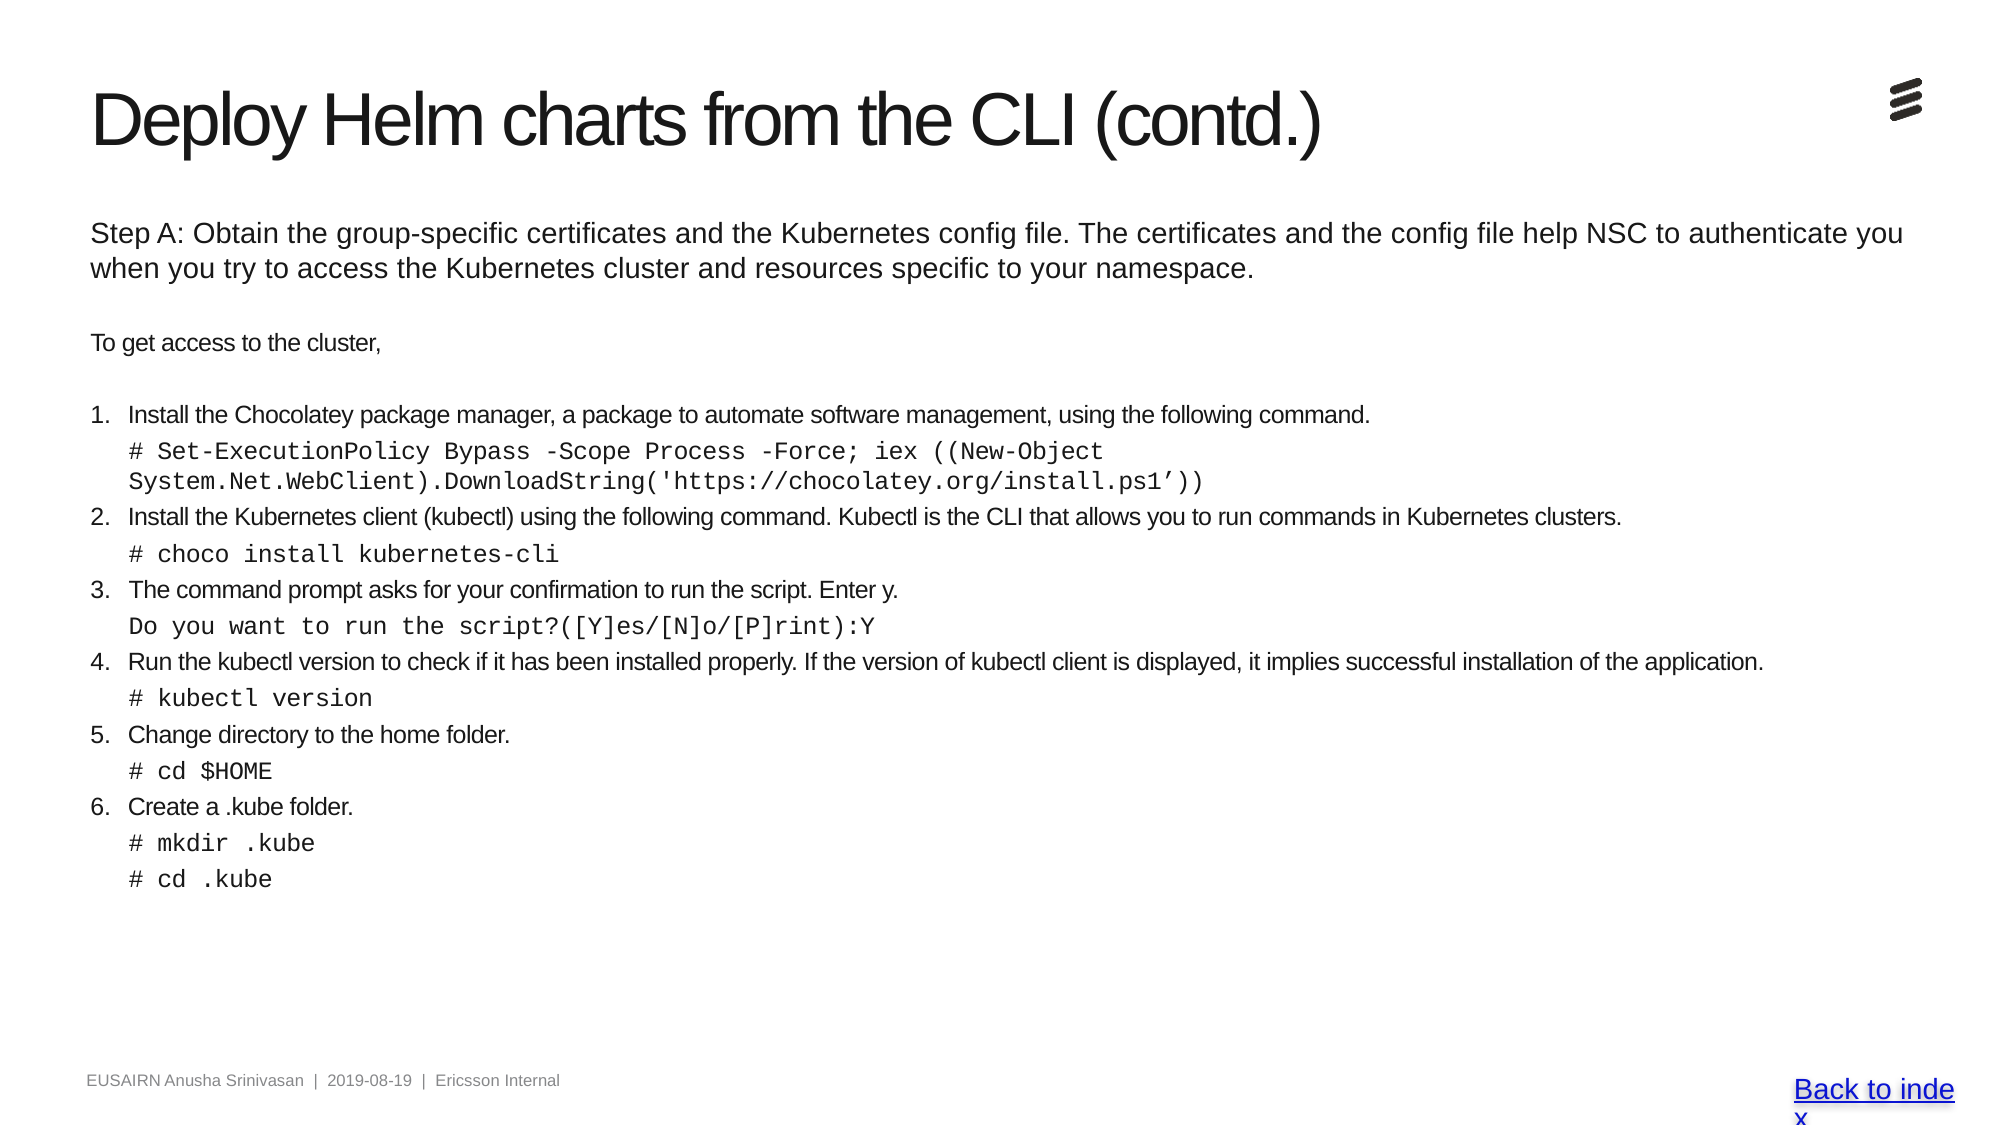

# Deploy Helm charts from the CLI (contd.)
Step A: Obtain the group-specific certificates and the Kubernetes config file. The certificates and the config file help NSC to authenticate you when you try to access the Kubernetes cluster and resources specific to your namespace.

To get access to the cluster,

Install the Chocolatey package manager, a package to automate software management, using the following command.
# Set-ExecutionPolicy Bypass -Scope Process -Force; iex ((New-Object System.Net.WebClient).DownloadString('https://chocolatey.org/install.ps1’))
Install the Kubernetes client (kubectl) using the following command. Kubectl is the CLI that allows you to run commands in Kubernetes clusters.
# choco install kubernetes-cli
The command prompt asks for your confirmation to run the script. Enter y.
Do you want to run the script?([Y]es/[N]o/[P]rint):Y
Run the kubectl version to check if it has been installed properly. If the version of kubectl client is displayed, it implies successful installation of the application.
# kubectl version
Change directory to the home folder.
# cd $HOME
Create a .kube folder.
# mkdir .kube
# cd .kube

Back to index